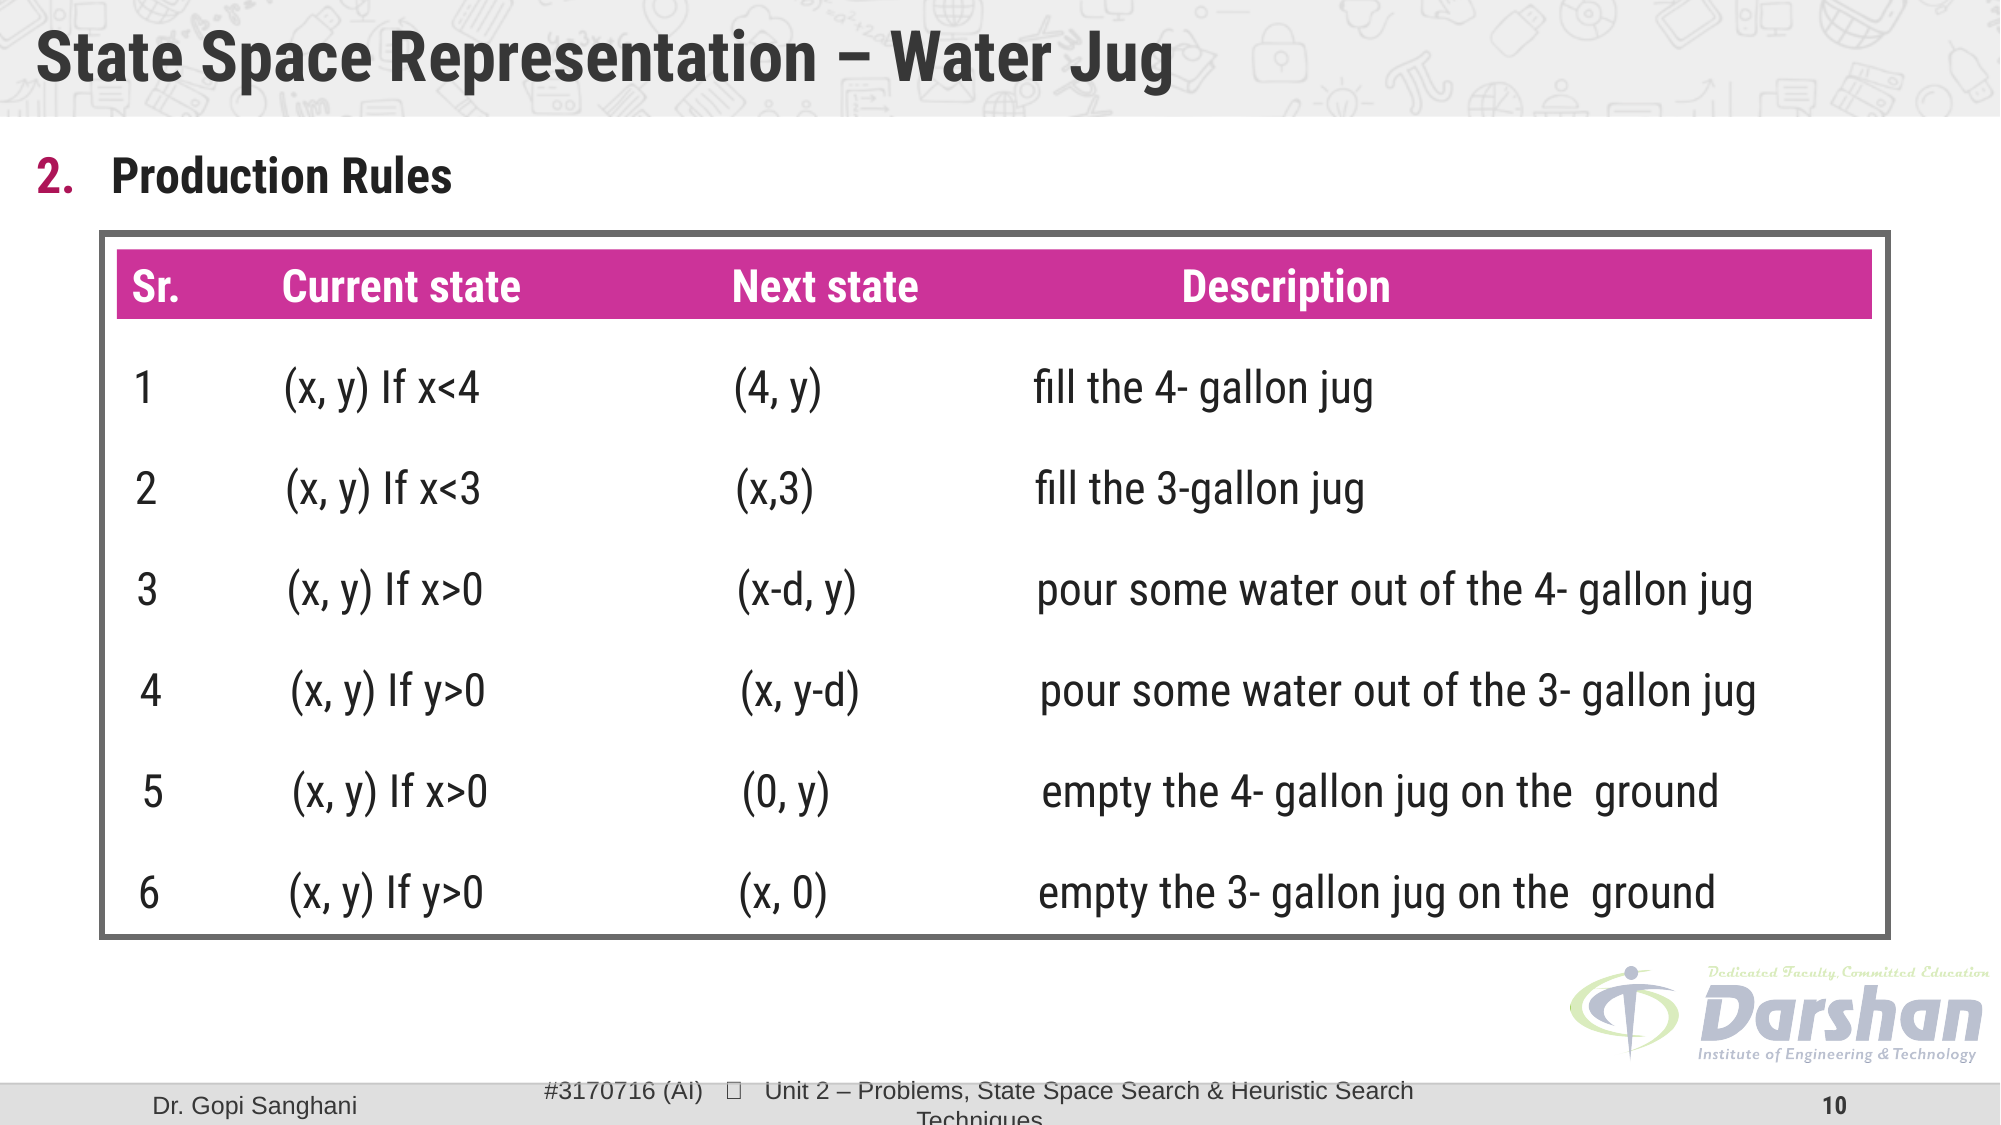

# State Space Representation – Water Jug
Production Rules

Sr.	Current state		Next state 		Description
1	(x, y) If x<4		(4, y)		fill the 4- gallon jug
2	(x, y) If x<3		(x,3)		fill the 3-gallon jug
3	(x, y) If x>0		(x-d, y)		pour some water out of the 4- gallon jug
4	(x, y) If y>0		(x, y-d)		pour some water out of the 3- gallon jug
5	(x, y) If x>0		(0, y)		empty the 4- gallon jug on the  ground
6	(x, y) If y>0		(x, 0)		empty the 3- gallon jug on the  ground